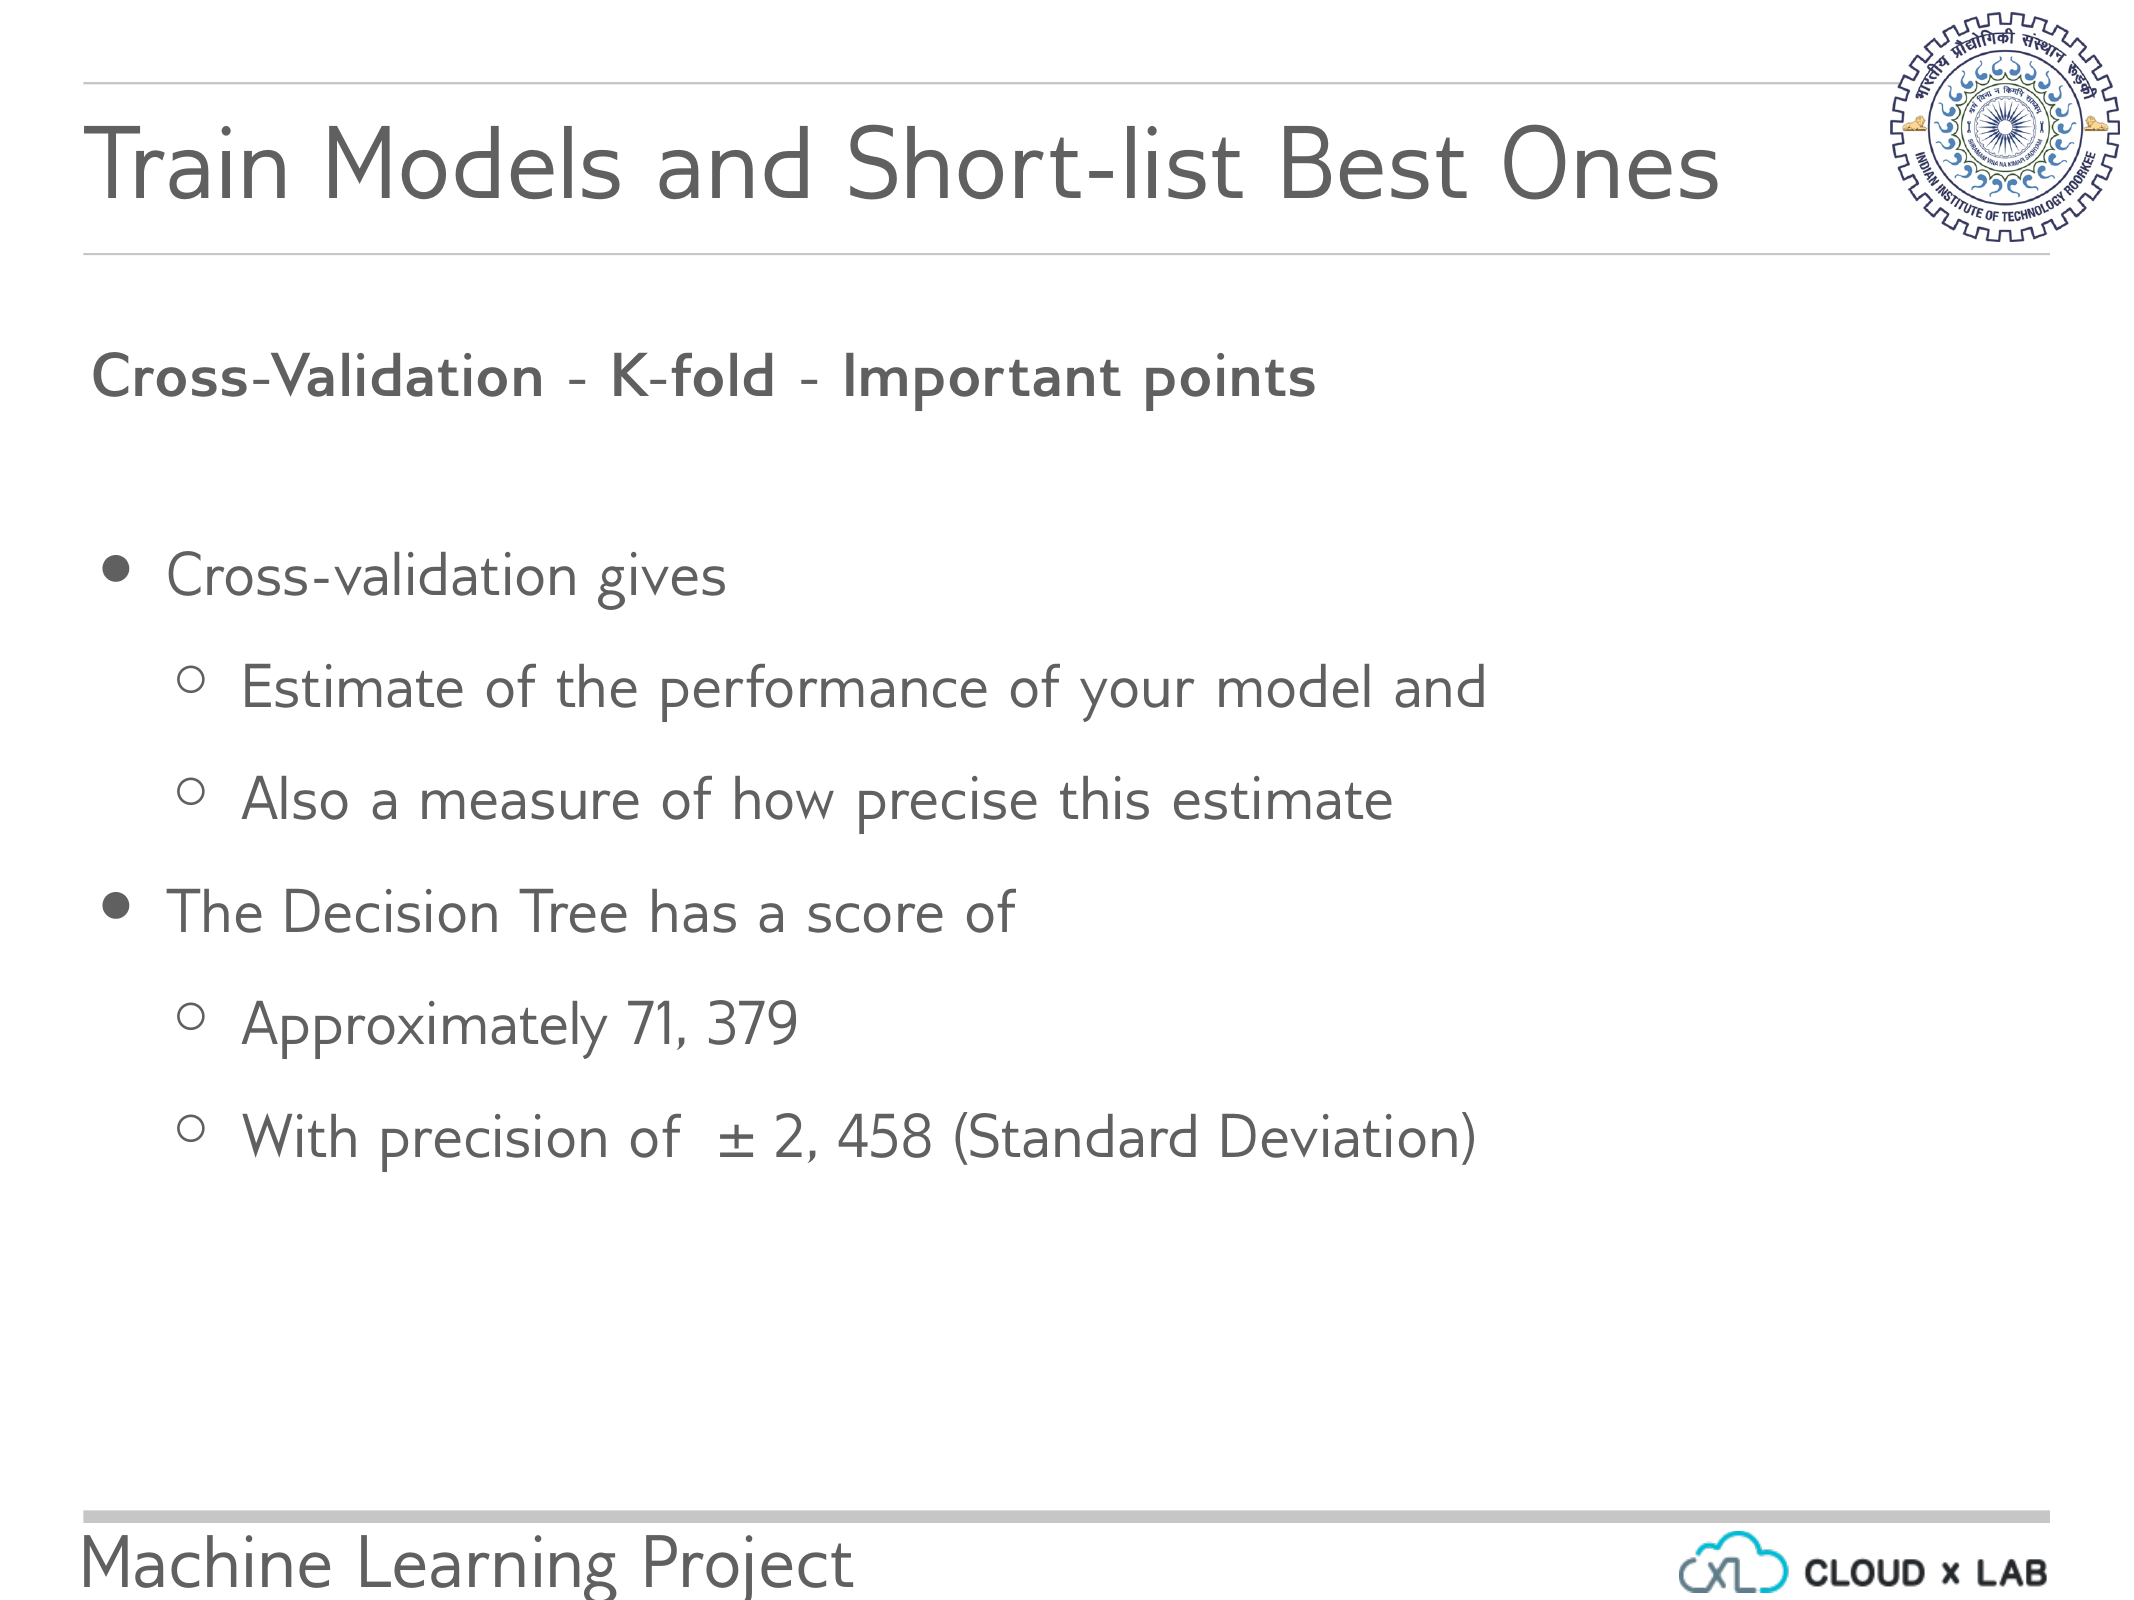

Train Models and Short-list Best Ones
Cross-Validation - K-fold - Important points

Cross-validation gives
Estimate of the performance of your model and
Also a measure of how precise this estimate
The Decision Tree has a score of
Approximately 71, 379
With precision of  ± 2, 458 (Standard Deviation)